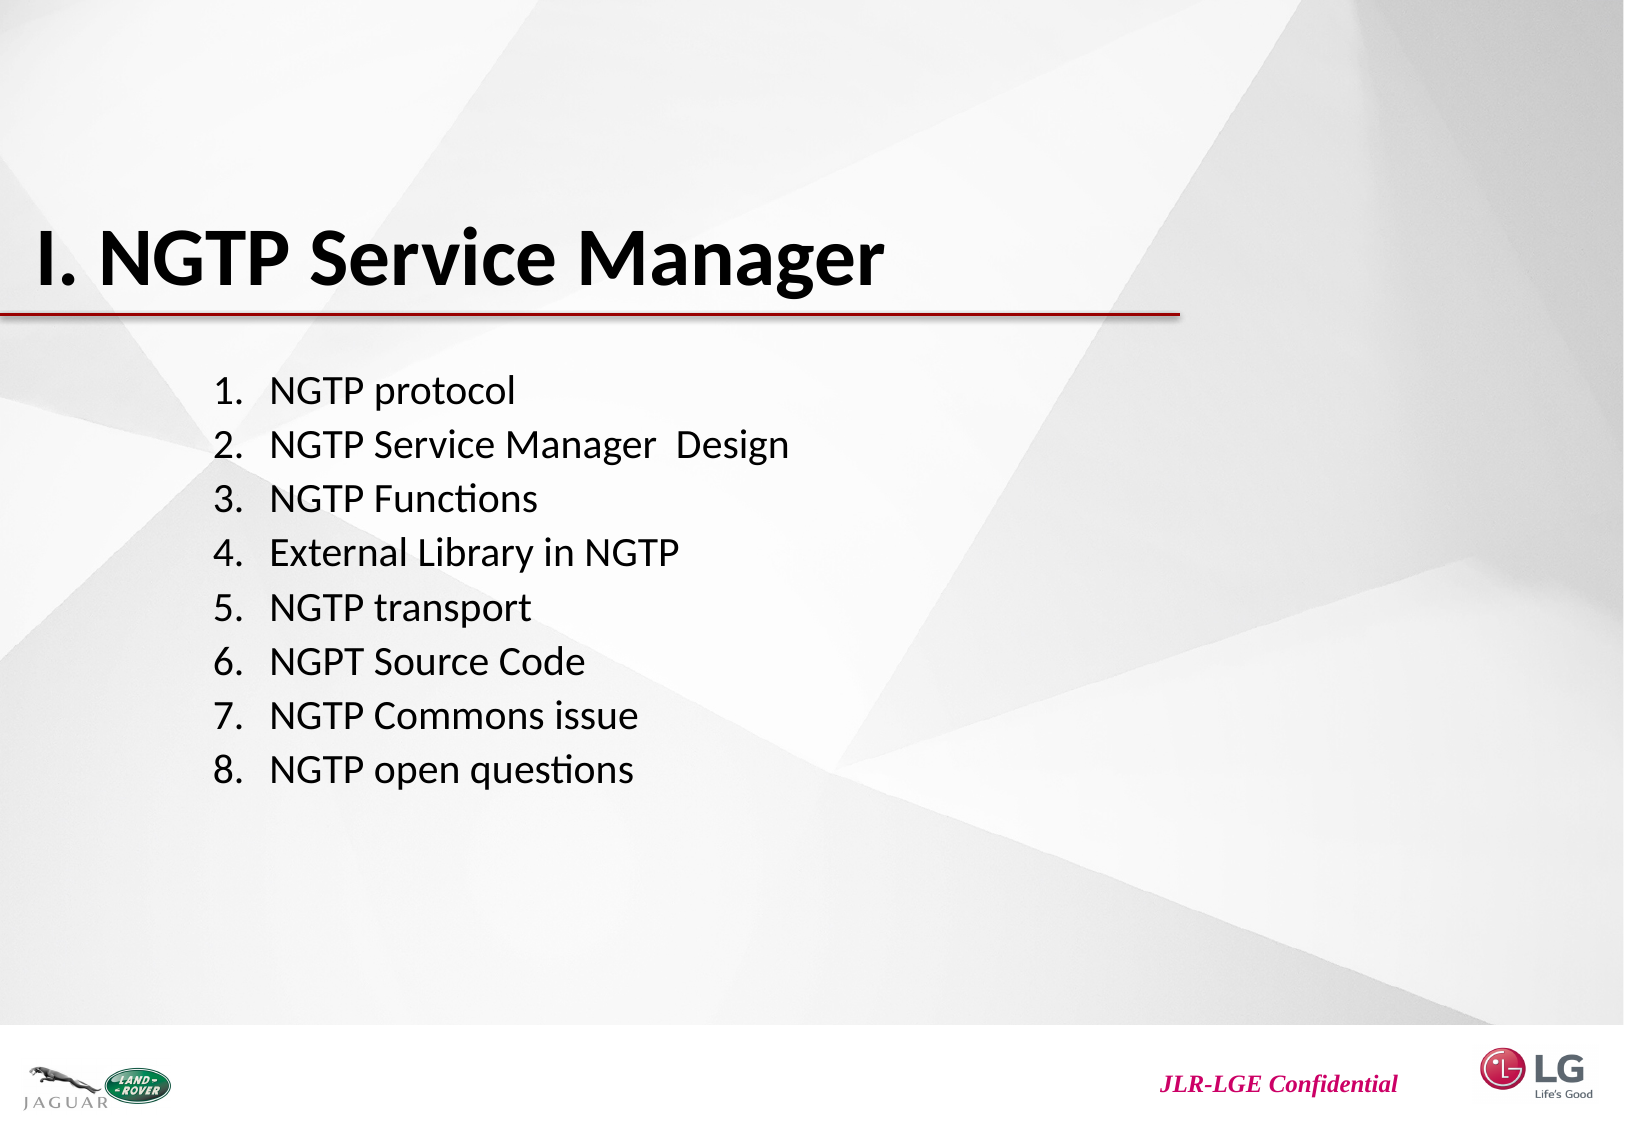

# I. NGTP Service Manager
NGTP protocol
NGTP Service Manager  Design
NGTP Functions
External Library in NGTP
NGTP transport
NGPT Source Code
NGTP Commons issue
NGTP open questions